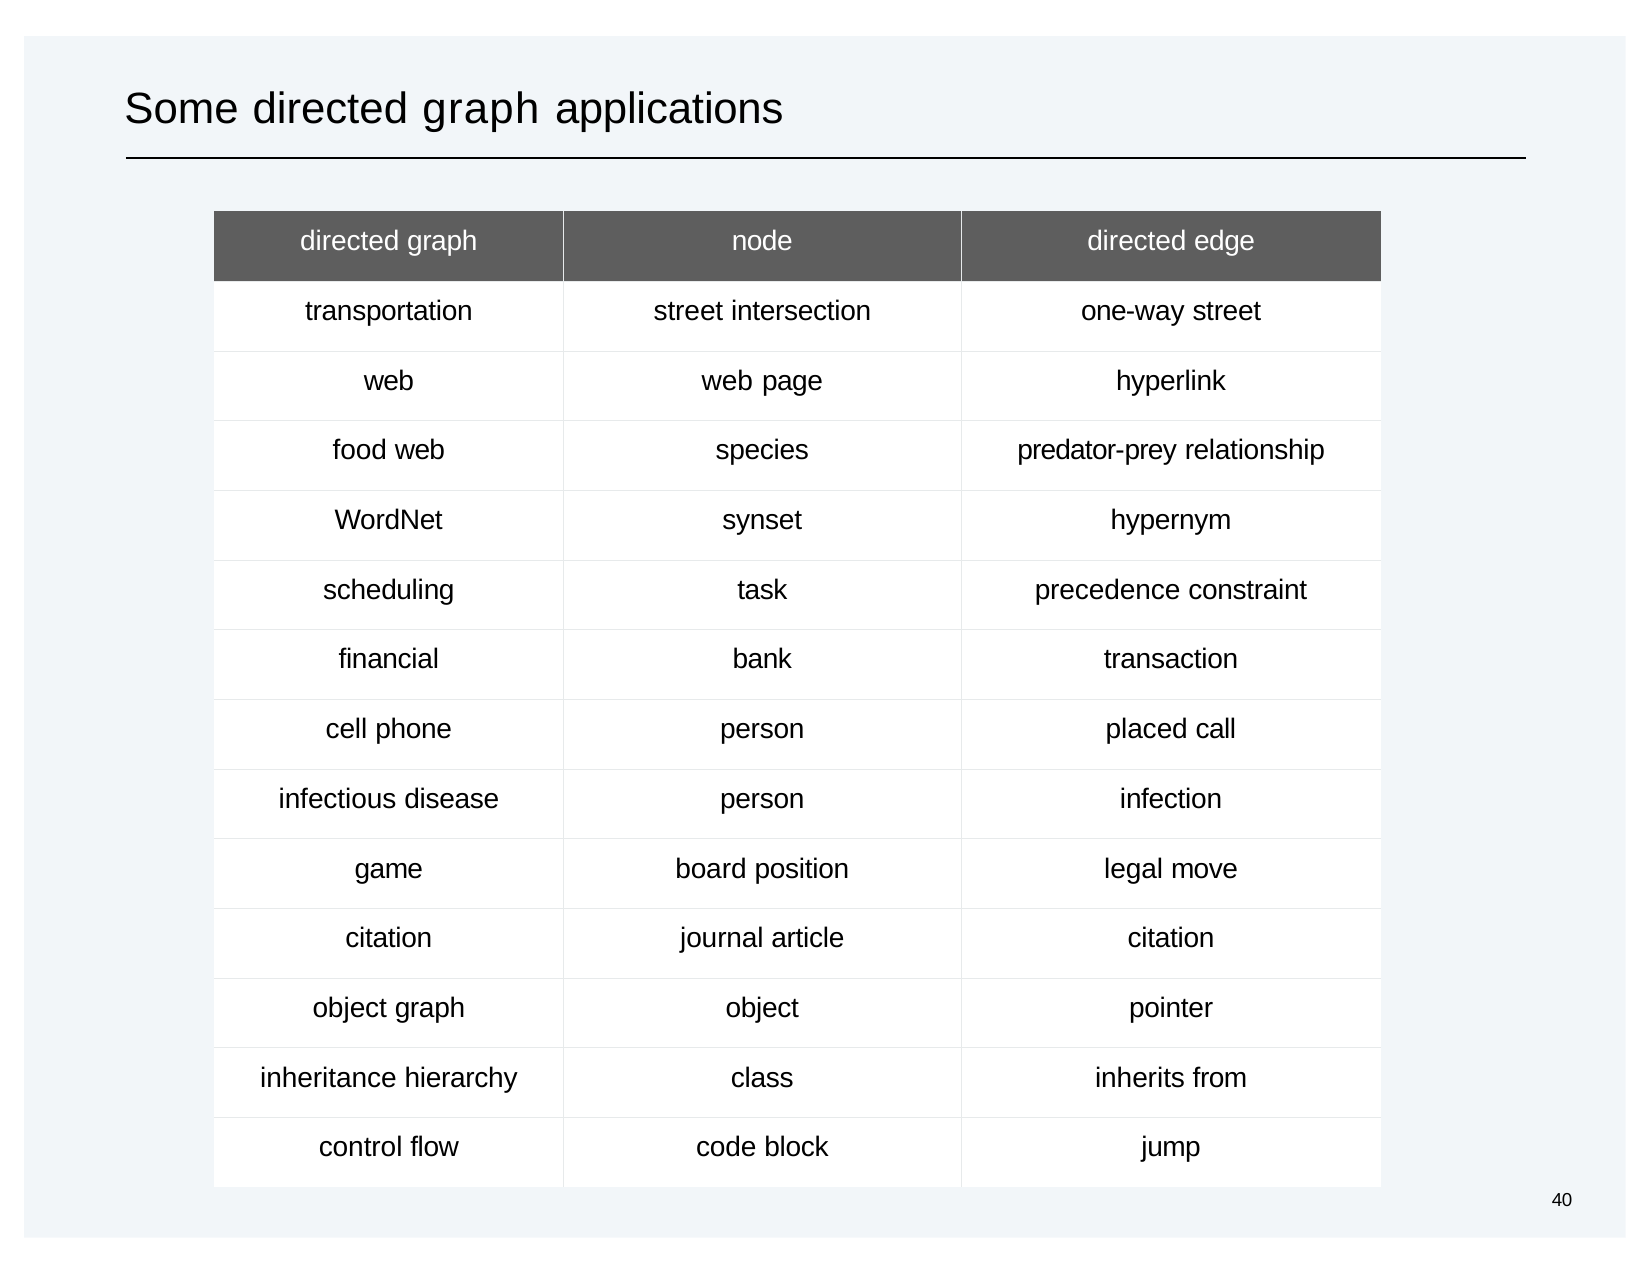

# Some directed graph applications
| directed graph | node | directed edge |
| --- | --- | --- |
| transportation | street intersection | one-way street |
| web | web page | hyperlink |
| food web | species | predator-prey relationship |
| WordNet | synset | hypernym |
| scheduling | task | precedence constraint |
| financial | bank | transaction |
| cell phone | person | placed call |
| infectious disease | person | infection |
| game | board position | legal move |
| citation | journal article | citation |
| object graph | object | pointer |
| inheritance hierarchy | class | inherits from |
| control flow | code block | jump |
40